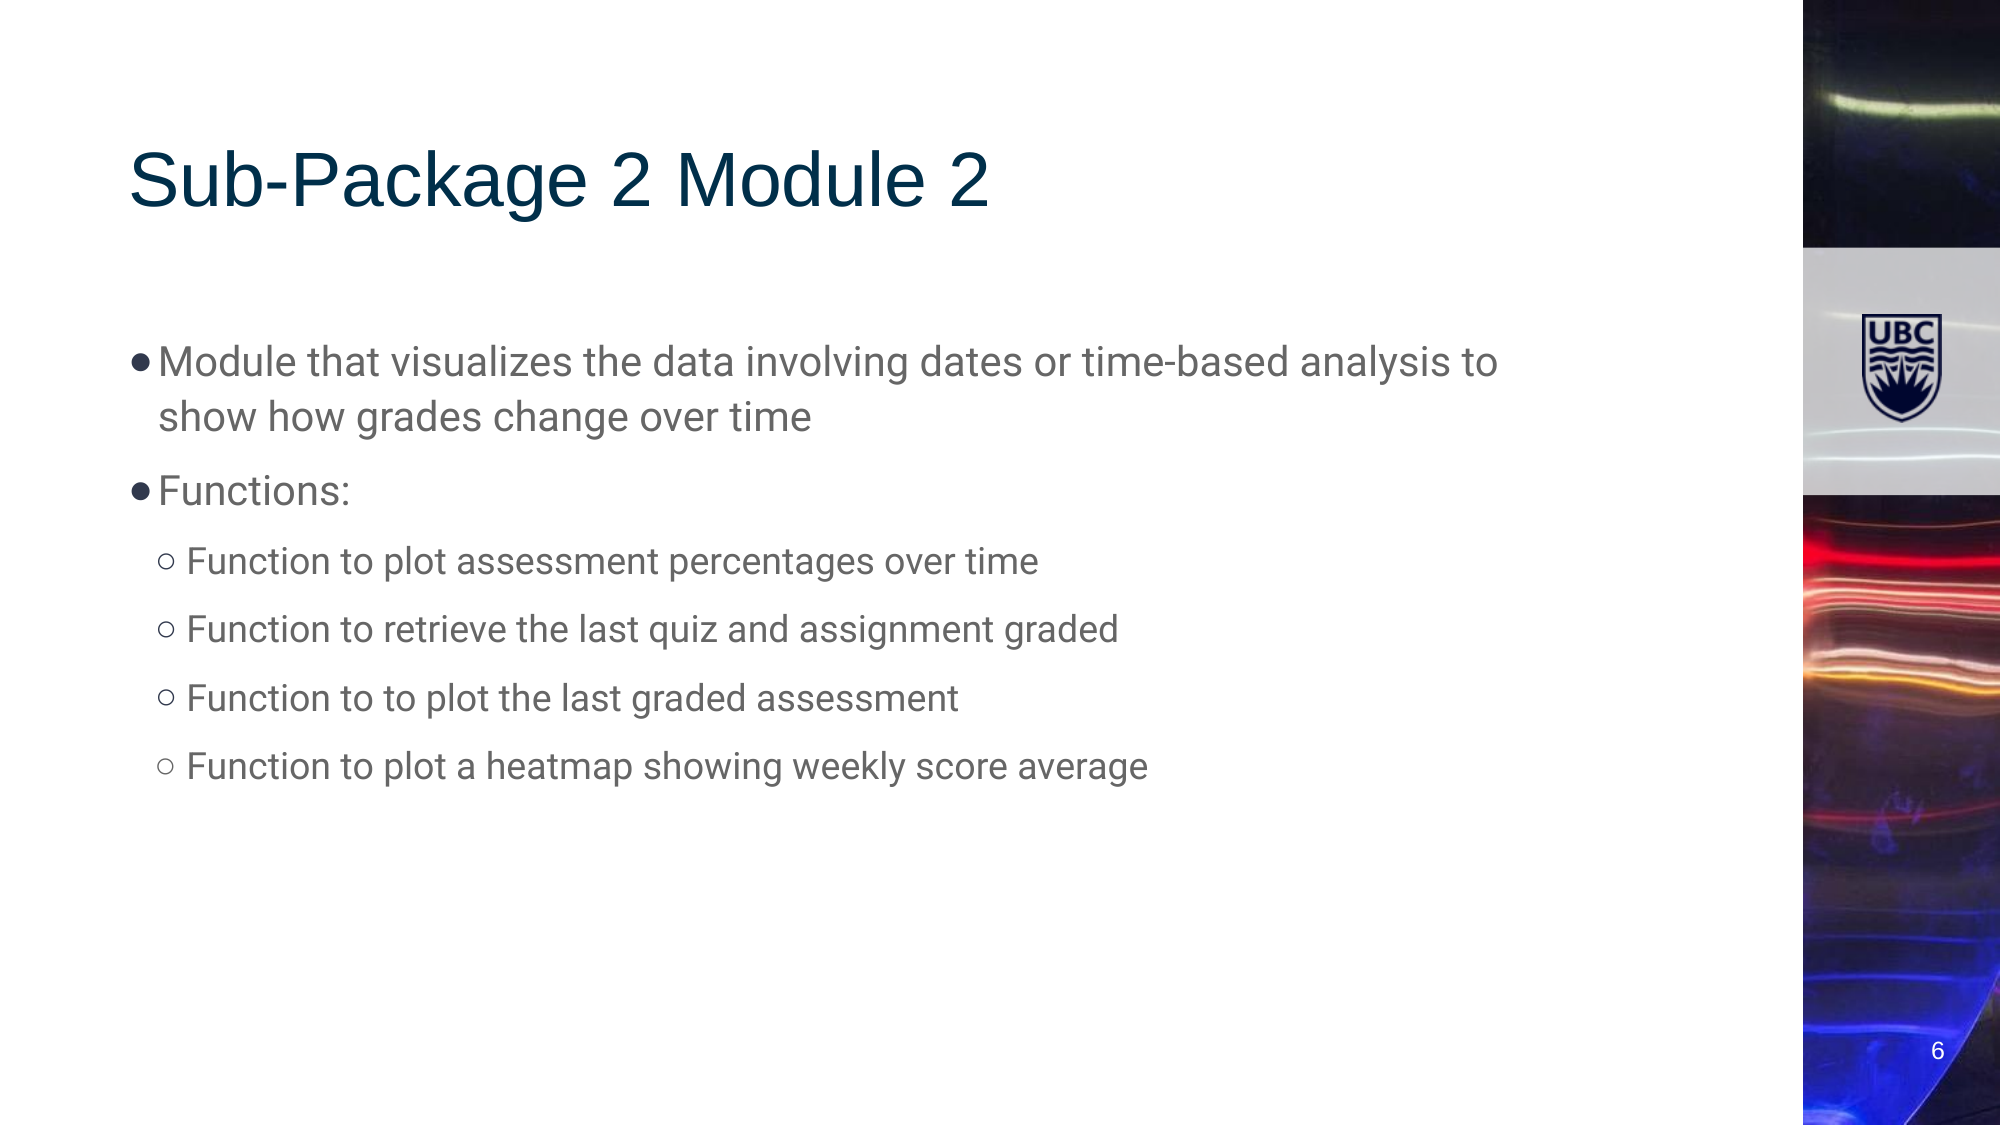

# Sub-Package 2 Module 2

Module that visualizes the data involving dates or time-based analysis to
show how grades change over time
Functions:
Function to plot assessment percentages over time
Function to retrieve the last quiz and assignment graded
Function to to plot the last graded assessment
Function to plot a heatmap showing weekly score average